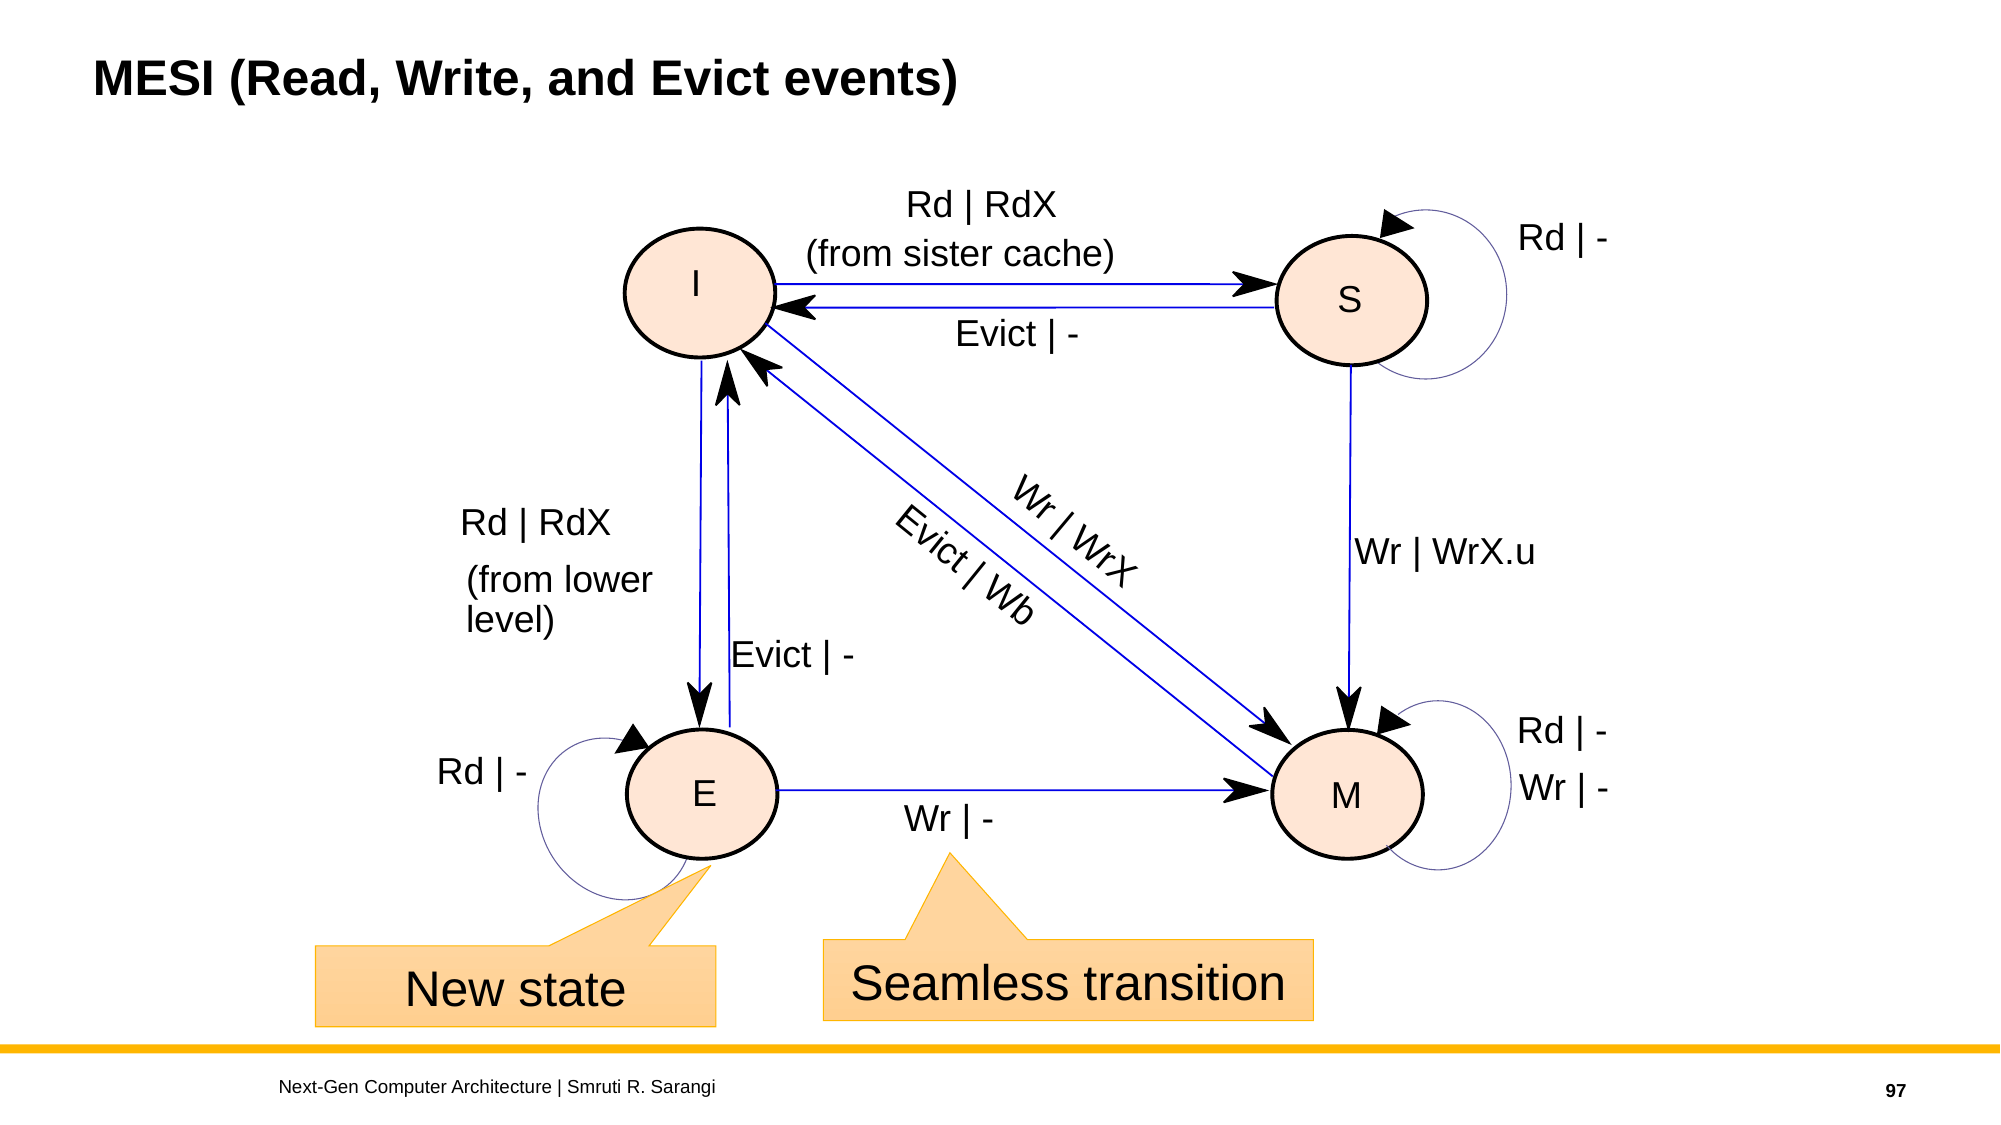

# MESI (Read, Write, and Evict events)
Rd | RdX

Rd | -

(from sister cache)

I

S

Evict | -

Rd | RdX
Wr | WrX
Wr | WrX.u
Evict | Wb
(from lower
level)
Evict | -

Rd | -

Rd | -
Wr | -
E
M

Wr | -
Seamless transition
New state
Next-Gen Computer Architecture | Smruti R. Sarangi
97